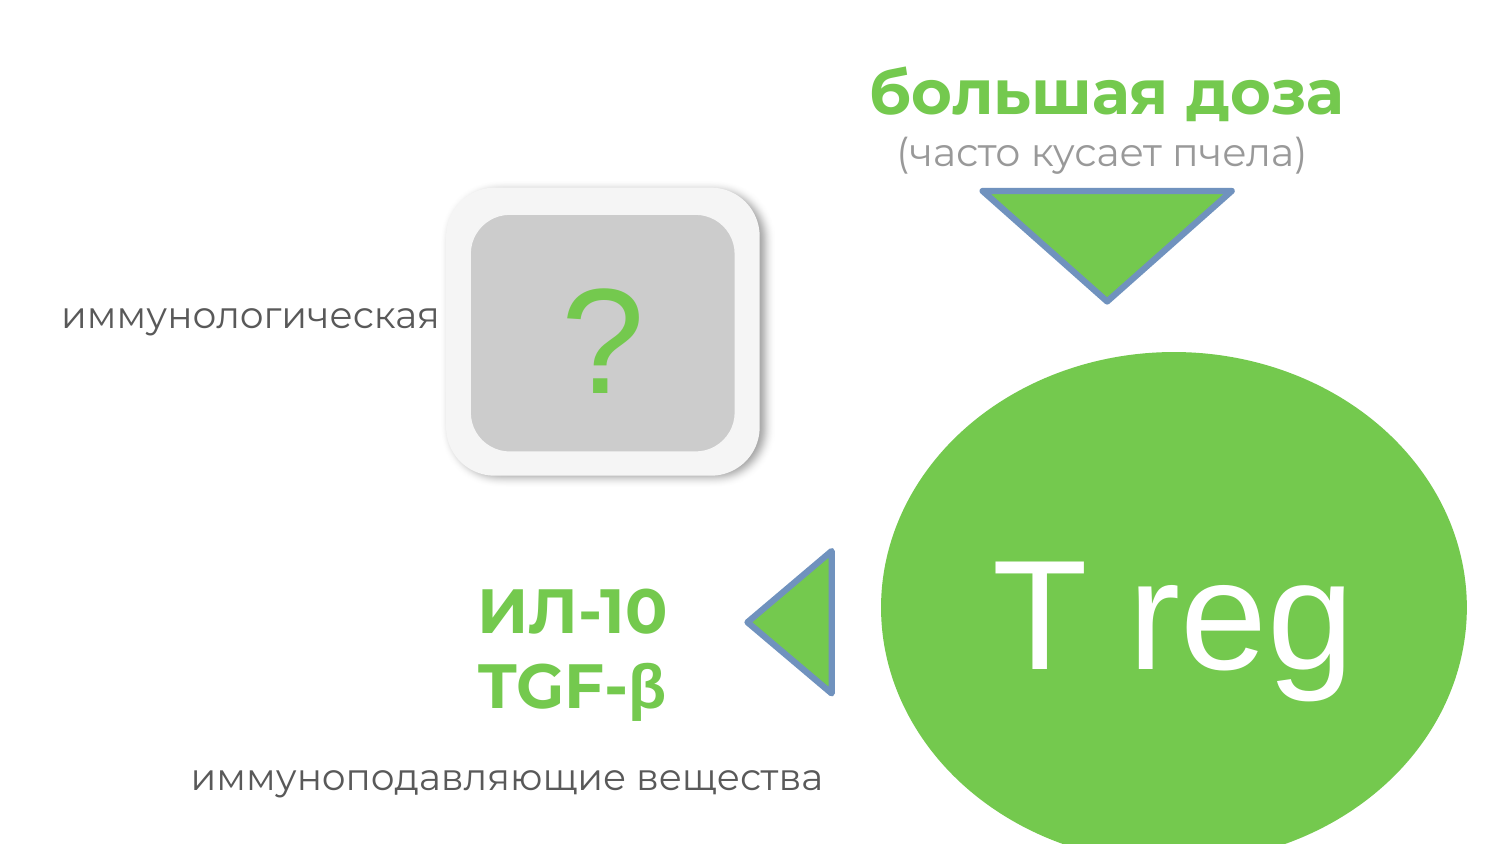

большая доза
(часто кусает пчела)

?

иммунологическая толерантность
T reg

ИЛ-10
TGF-β

иммуноподавляющие вещества